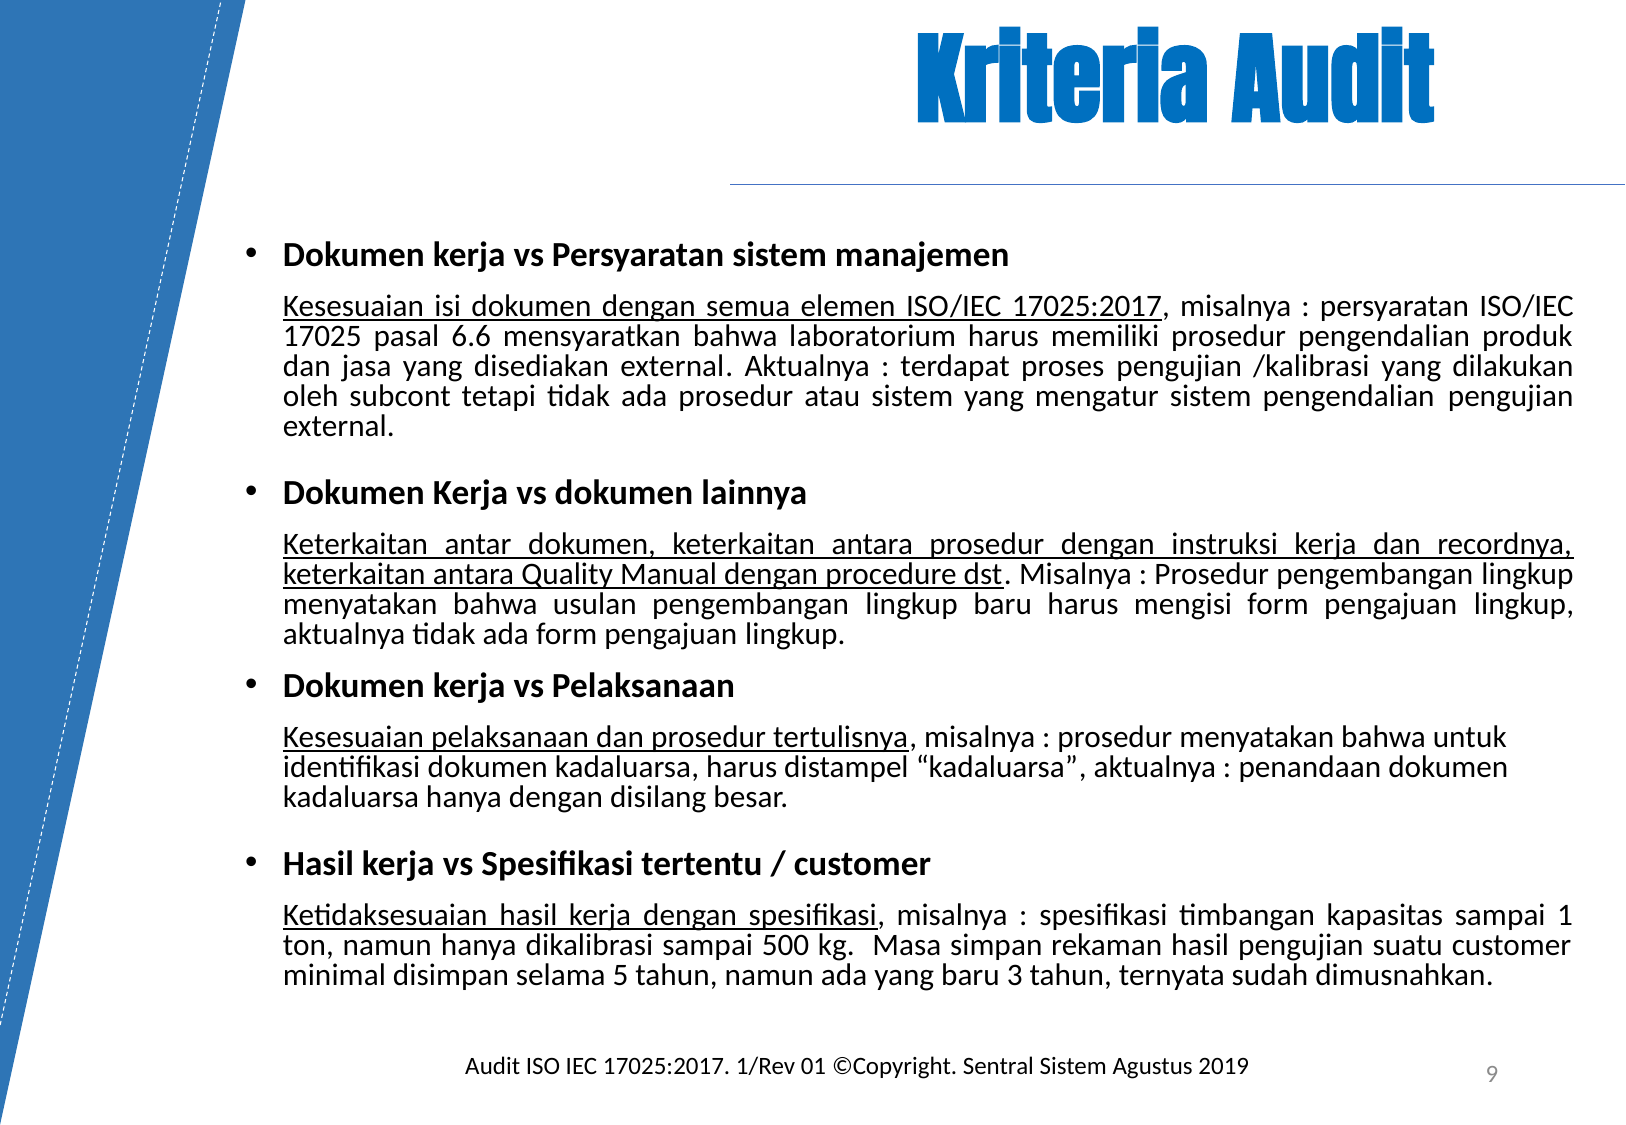

# Kriteria Audit
Dokumen kerja vs Persyaratan sistem manajemen
	Kesesuaian isi dokumen dengan semua elemen ISO/IEC 17025:2017, misalnya : persyaratan ISO/IEC 17025 pasal 6.6 mensyaratkan bahwa laboratorium harus memiliki prosedur pengendalian produk dan jasa yang disediakan external. Aktualnya : terdapat proses pengujian /kalibrasi yang dilakukan oleh subcont tetapi tidak ada prosedur atau sistem yang mengatur sistem pengendalian pengujian external.
Dokumen Kerja vs dokumen lainnya
	Keterkaitan antar dokumen, keterkaitan antara prosedur dengan instruksi kerja dan recordnya, keterkaitan antara Quality Manual dengan procedure dst. Misalnya : Prosedur pengembangan lingkup menyatakan bahwa usulan pengembangan lingkup baru harus mengisi form pengajuan lingkup, aktualnya tidak ada form pengajuan lingkup.
Dokumen kerja vs Pelaksanaan
	Kesesuaian pelaksanaan dan prosedur tertulisnya, misalnya : prosedur menyatakan bahwa untuk identifikasi dokumen kadaluarsa, harus distampel “kadaluarsa”, aktualnya : penandaan dokumen kadaluarsa hanya dengan disilang besar.
Hasil kerja vs Spesifikasi tertentu / customer
	Ketidaksesuaian hasil kerja dengan spesifikasi, misalnya : spesifikasi timbangan kapasitas sampai 1 ton, namun hanya dikalibrasi sampai 500 kg.  Masa simpan rekaman hasil pengujian suatu customer minimal disimpan selama 5 tahun, namun ada yang baru 3 tahun, ternyata sudah dimusnahkan.
Audit ISO IEC 17025:2017. 1/Rev 01 ©Copyright. Sentral Sistem Agustus 2019
9